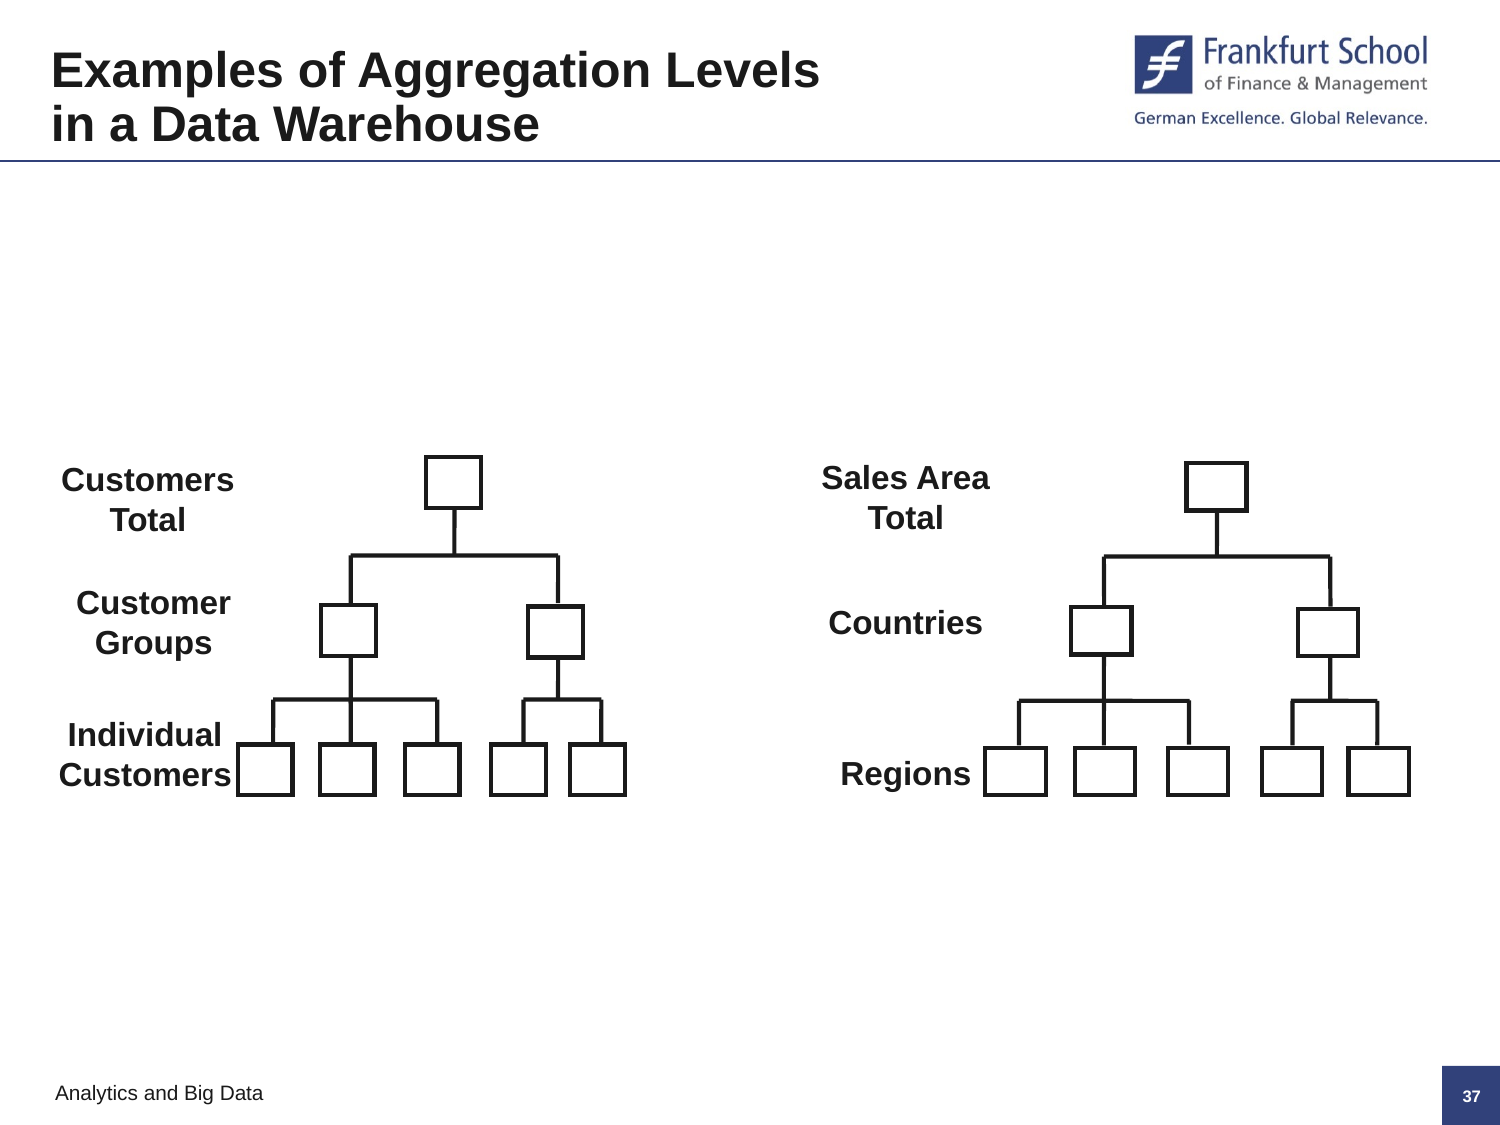

Examples of Aggregation Levels
in a Data Warehouse
Sales Area
Total
Customers
Total

Customer
Groups
Countries

Individual
Customers

Regions

37